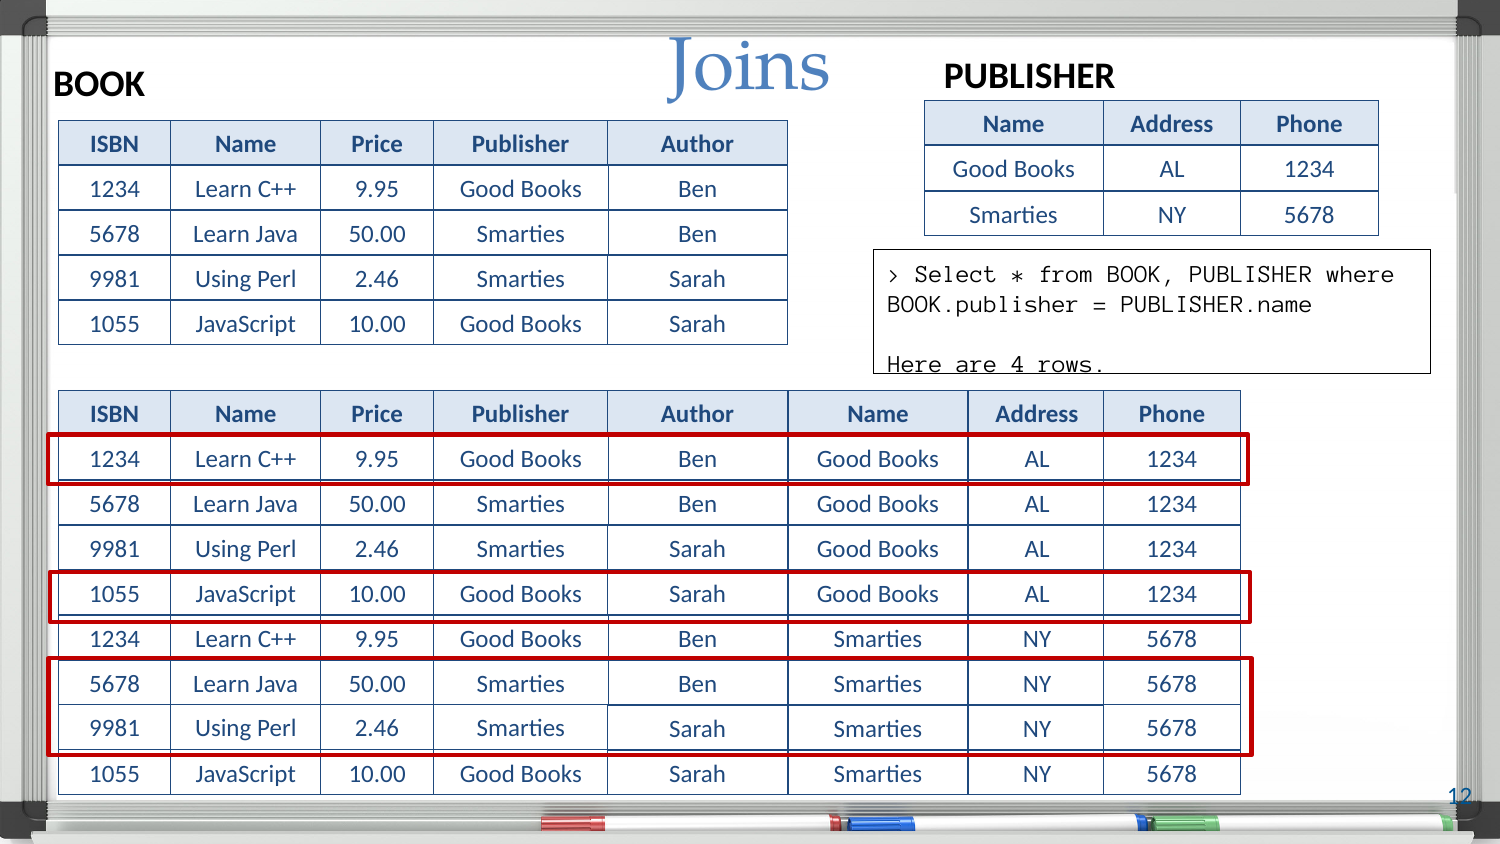

# Joins
PUBLISHER
BOOK
Phone
Name
Address
ISBN
Name
Price
Publisher
Author
1234
AL
Good Books
1234
Learn C++
9.95
Good Books
Ben
5678
NY
Smarties
5678
Learn Java
50.00
Smarties
Ben
> Select * from BOOK, PUBLISHER where BOOK.publisher = PUBLISHER.name

Here are 4 rows.

9981
Using Perl
2.46
Smarties
Sarah
1055
JavaScript
10.00
Good Books
Sarah
ISBN
Name
Price
Publisher
Author
Name
Address
Phone

1234
Learn C++
9.95
Good Books
Ben
Good Books
AL
1234
5678
Learn Java
50.00
Smarties
Ben
Good Books
AL
1234
9981
Using Perl
2.46
Smarties
Sarah
Good Books
AL
1234
1055
JavaScript
10.00
Good Books
Sarah
Good Books
AL
1234

NY
1234
Learn C++
9.95
Good Books
Ben
Smarties
5678

5678
Learn Java
50.00
Smarties
Ben
Smarties
NY
5678
9981
Using Perl
2.46
Smarties
5678
Sarah
Smarties
NY
1055
JavaScript
10.00
Good Books
Sarah
Smarties
NY
5678
12
Streams of bytes … two ways (into your program and out of your program)
Disks, consoles, sockets, keyboards, printers
Know how to talk streams and you can talk to anything
Initialization (constructor) is different. Use is the same.